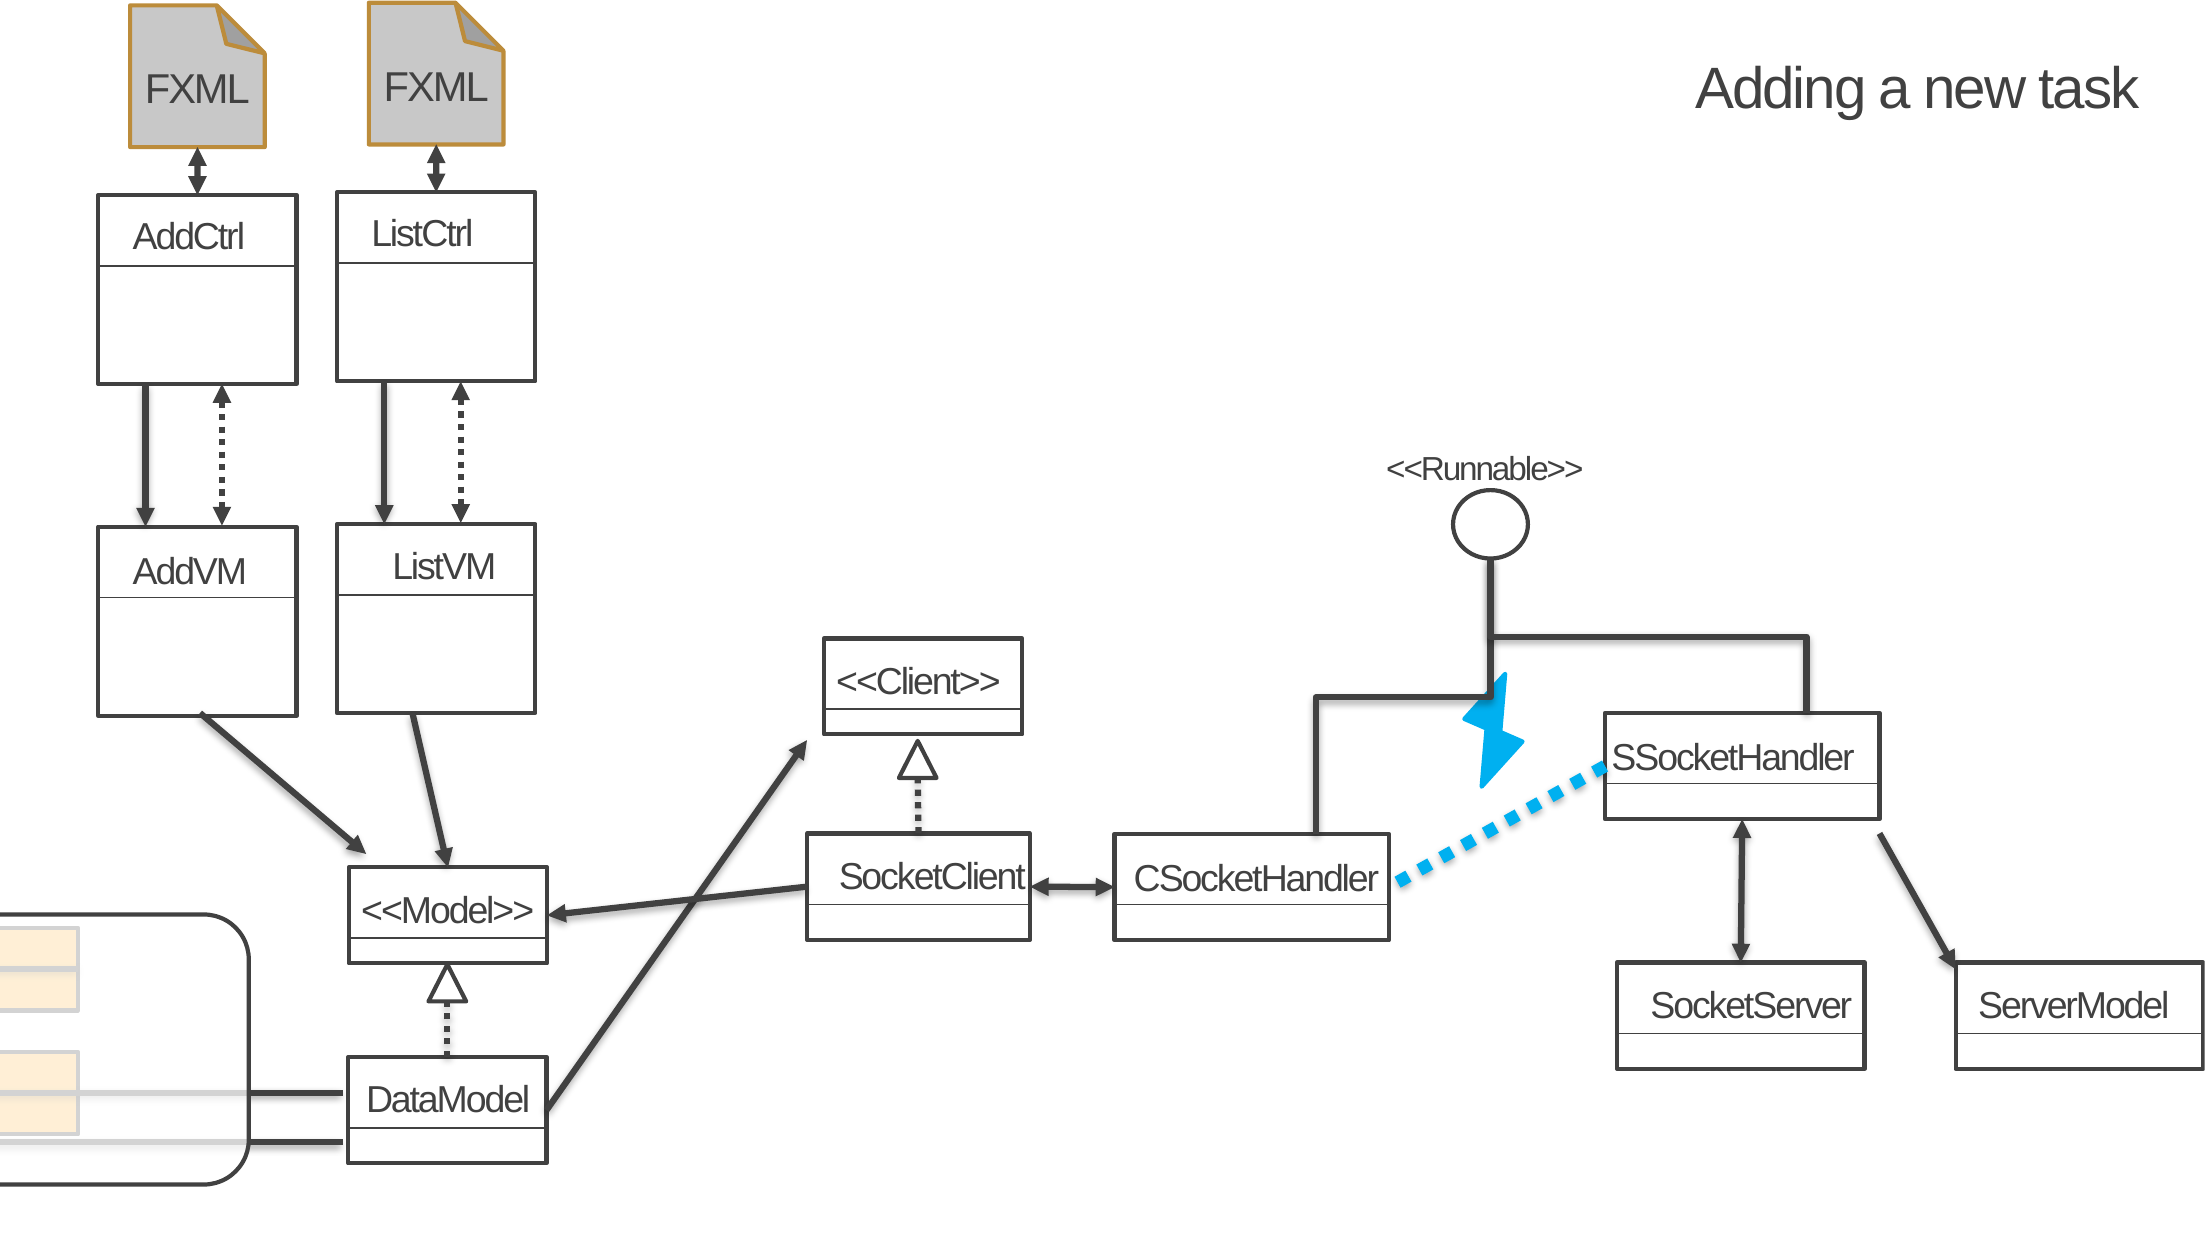

FXML

FXML
Adding a new task

ListCtrl

AddCtrl
<<Runnable>>

ListVM

AddVM

<<Client>>

SSocketHandler

SocketClient

CSocketHandler

<<Model>>

SocketServer

ServerModel

DataModel